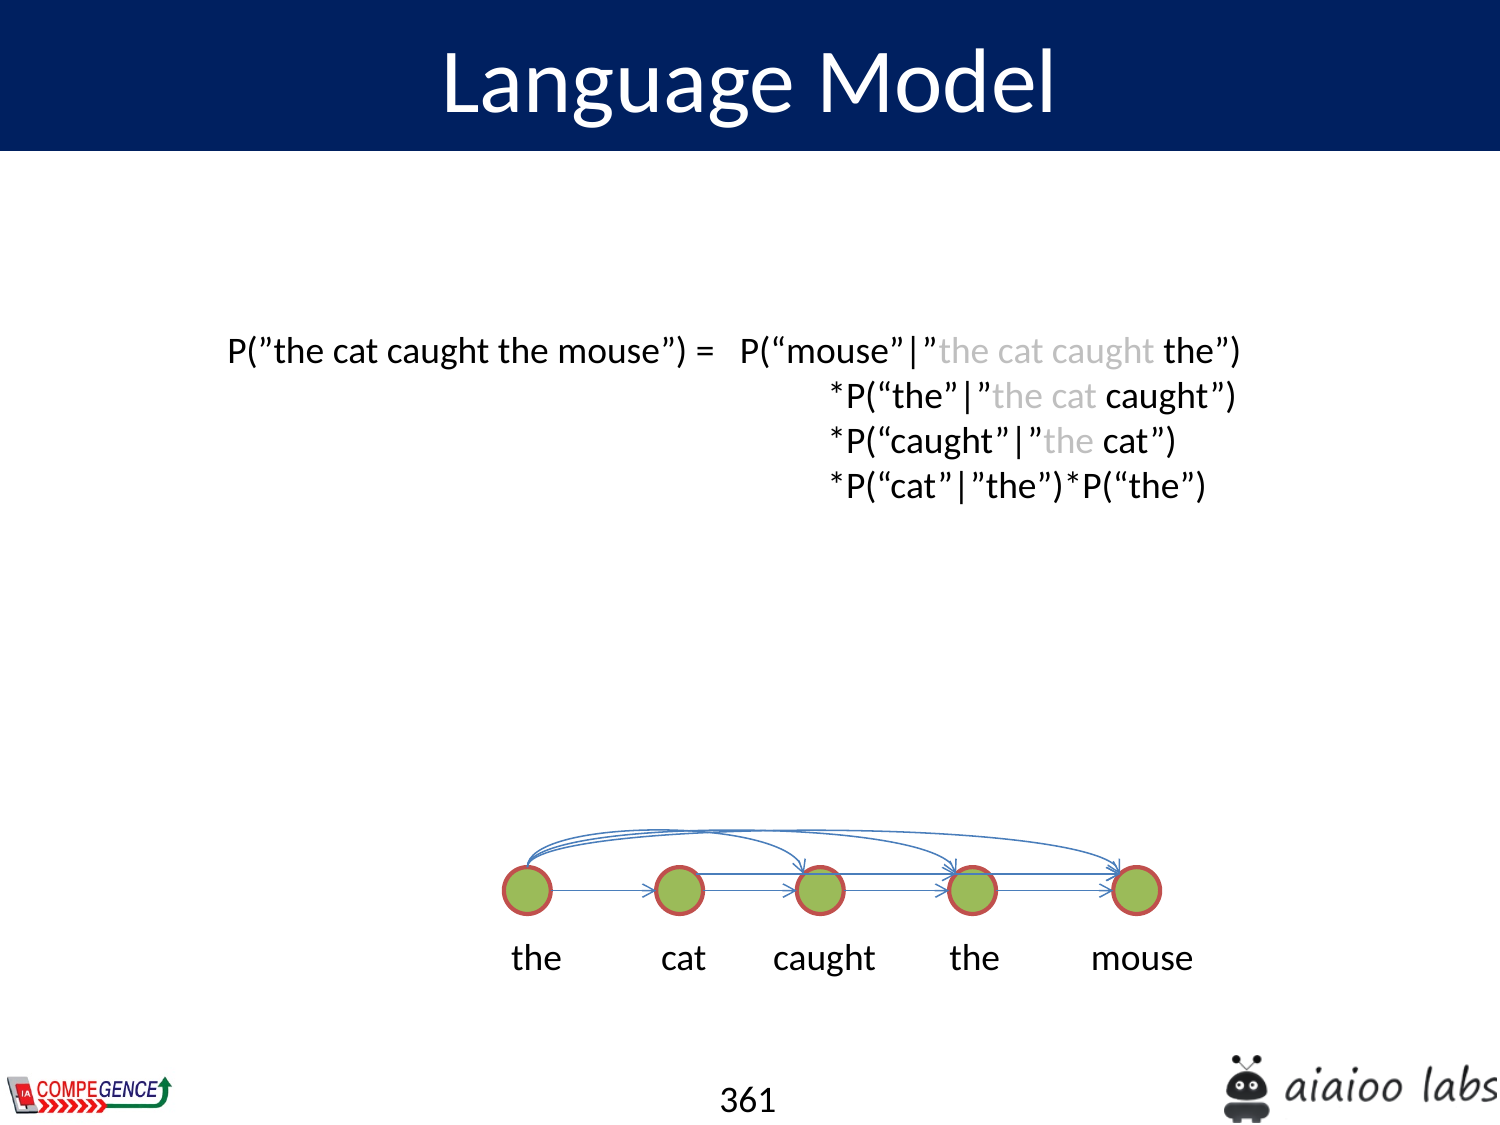

Language Model
P(”the cat caught the mouse”) =   P(“mouse”|”the cat caught the”)
				*P(“the”|”the cat caught”)
				*P(“caught”|”the cat”)
				*P(“cat”|”the”)*P(“the”)

the
cat
caught
the
mouse